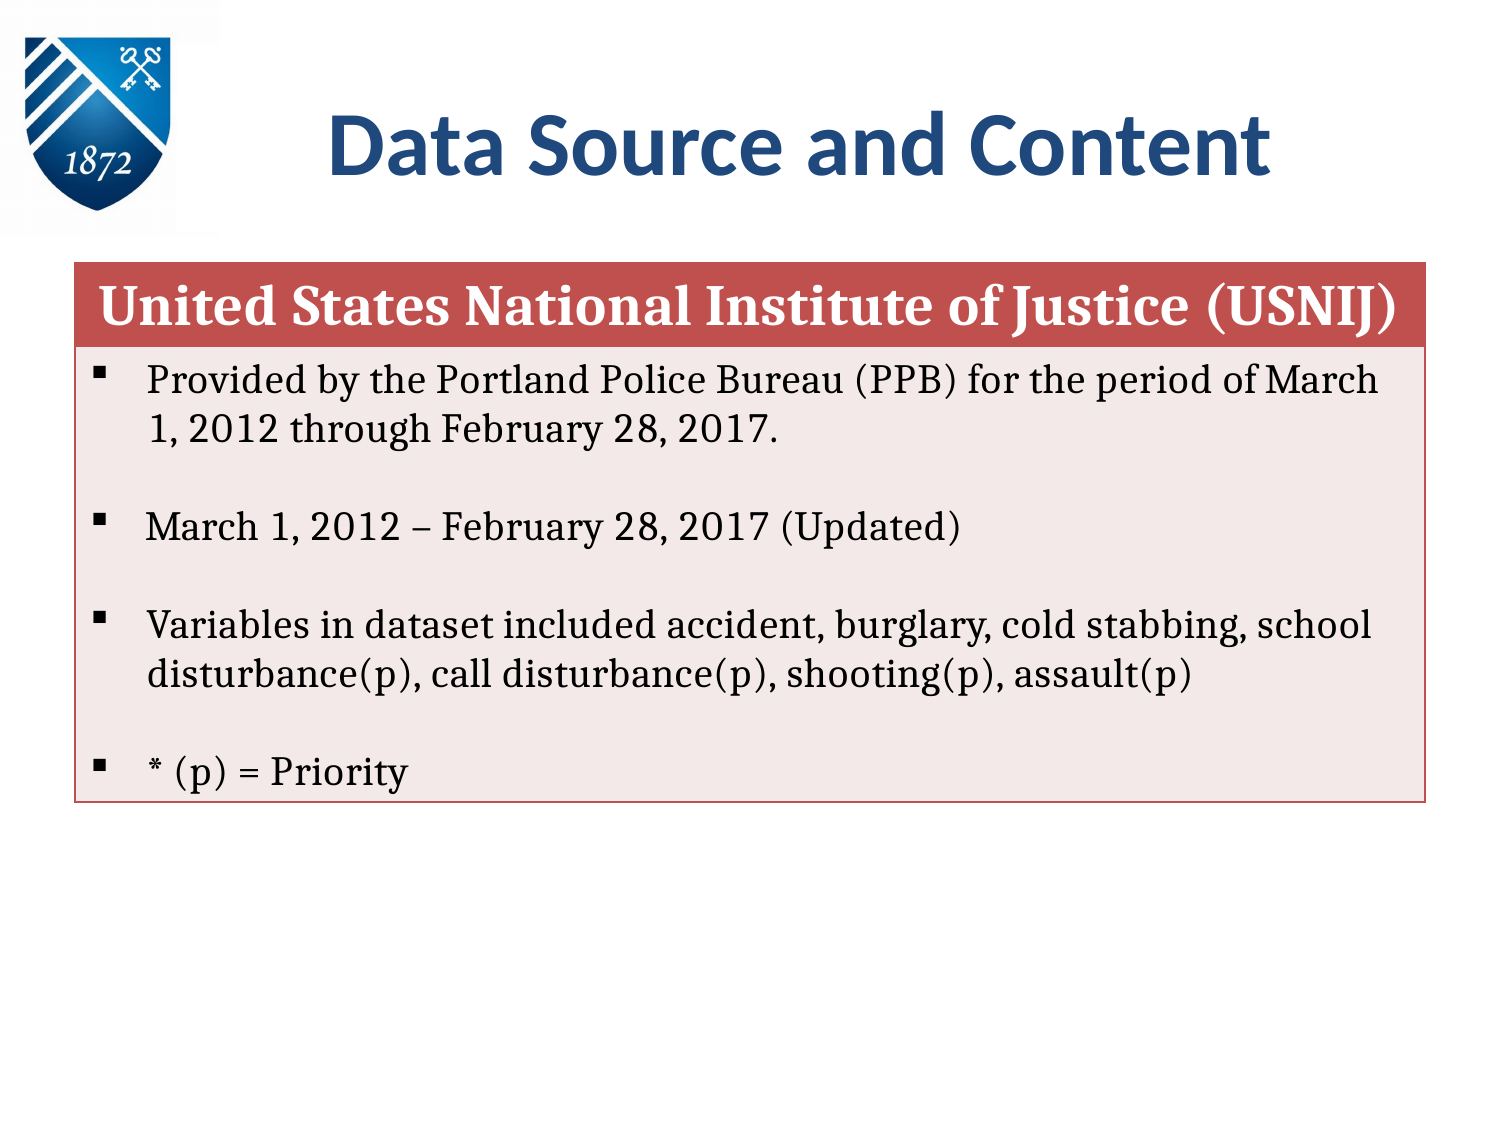

# Data Source and Content
| United States National Institute of Justice (USNIJ) |
| --- |
| Provided by the Portland Police Bureau (PPB) for the period of March 1, 2012 through February 28, 2017.  March 1, 2012 – February 28, 2017 (Updated) Variables in dataset included accident, burglary, cold stabbing, school disturbance(p), call disturbance(p), shooting(p), assault(p) \* (p) = Priority |